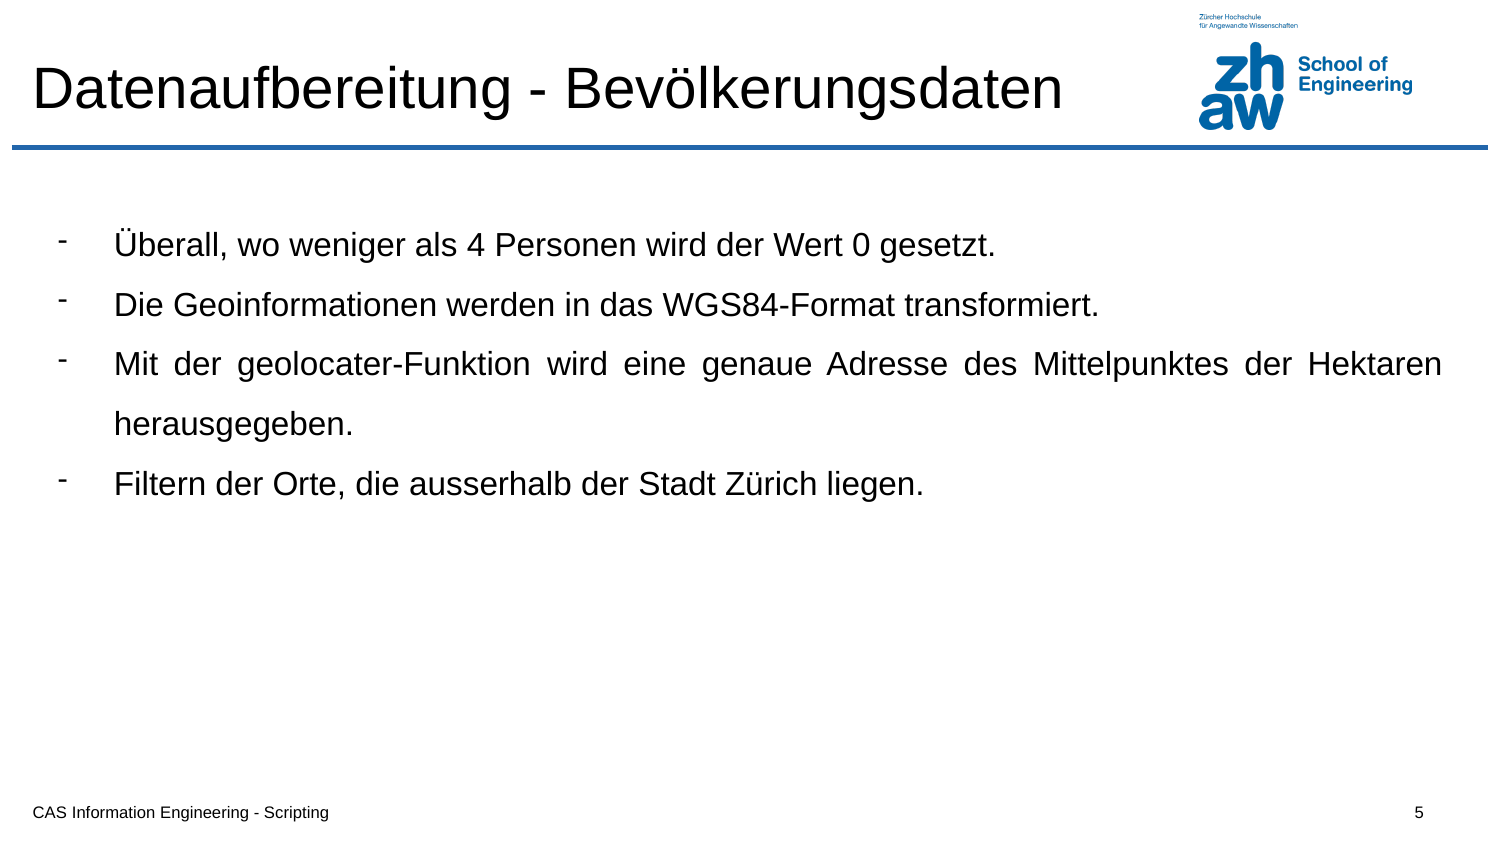

# Datenaufbereitung - Bevölkerungsdaten
Überall, wo weniger als 4 Personen wird der Wert 0 gesetzt.
Die Geoinformationen werden in das WGS84-Format transformiert.
Mit der geolocater-Funktion wird eine genaue Adresse des Mittelpunktes der Hektaren herausgegeben.
Filtern der Orte, die ausserhalb der Stadt Zürich liegen.

CAS Information Engineering - Scripting
5